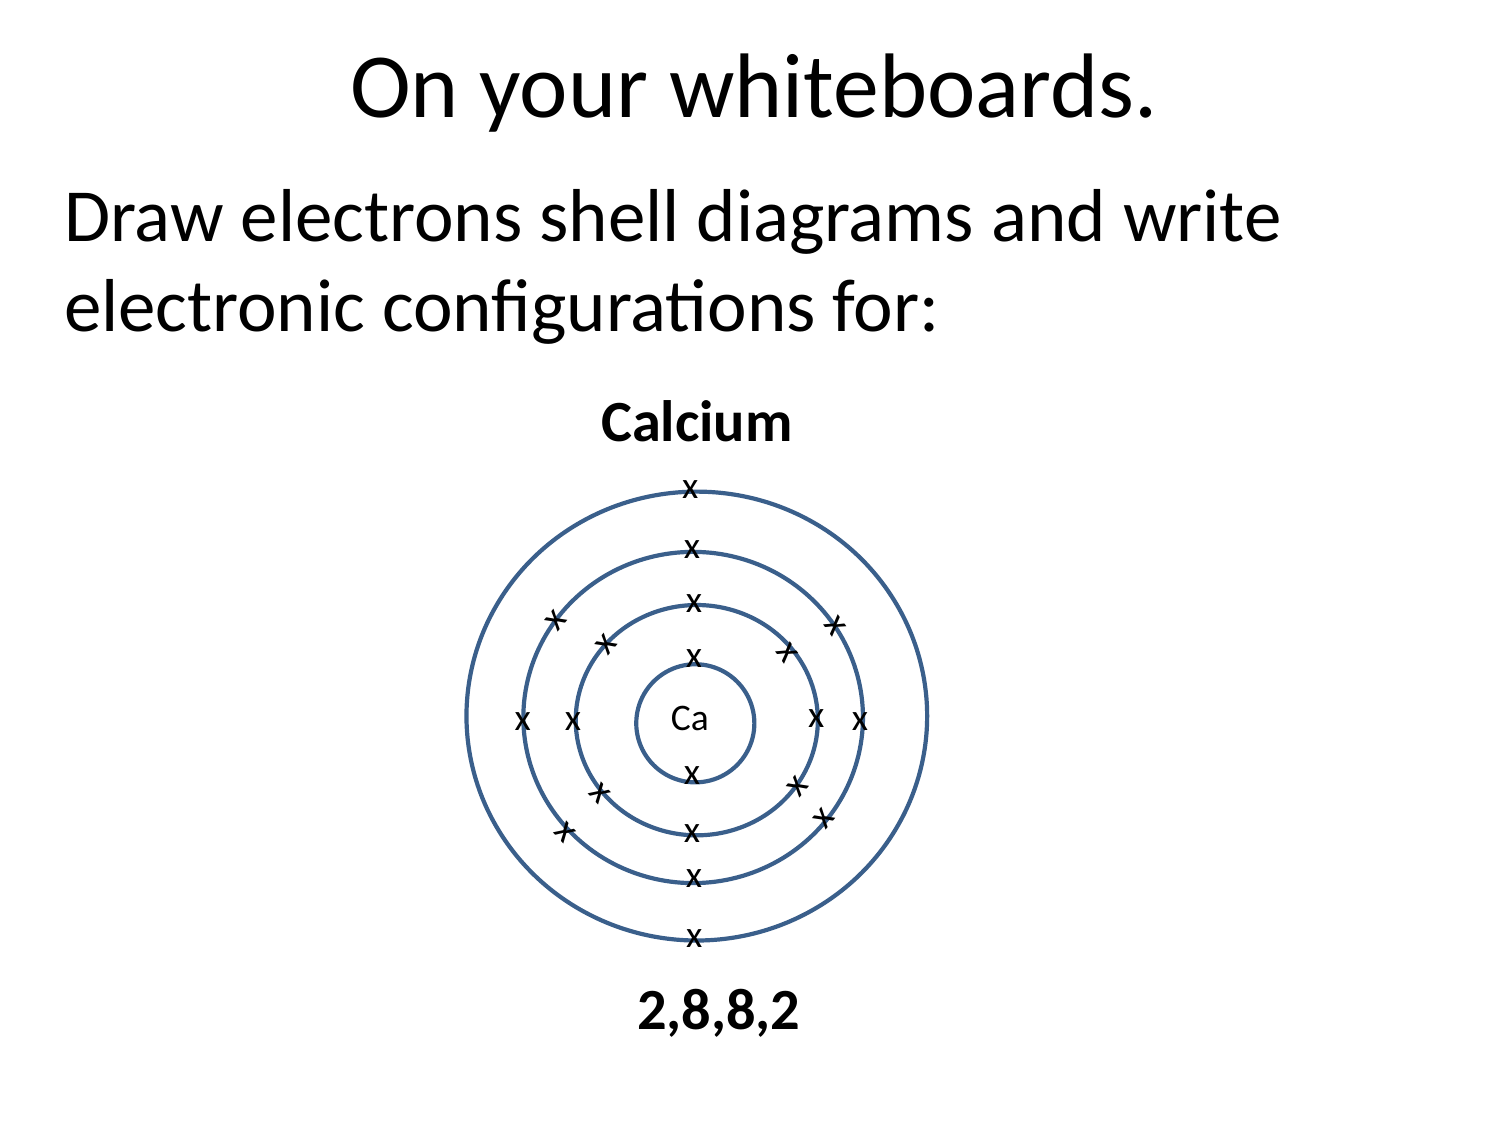

# On your whiteboards.
Draw electrons shell diagrams and write electronic configurations for:
 Calcium
x

x

x
x
x

x
x
x

x
x
x
x
Ca
x
x
x
x
x
x
x
x
2,8,8,2